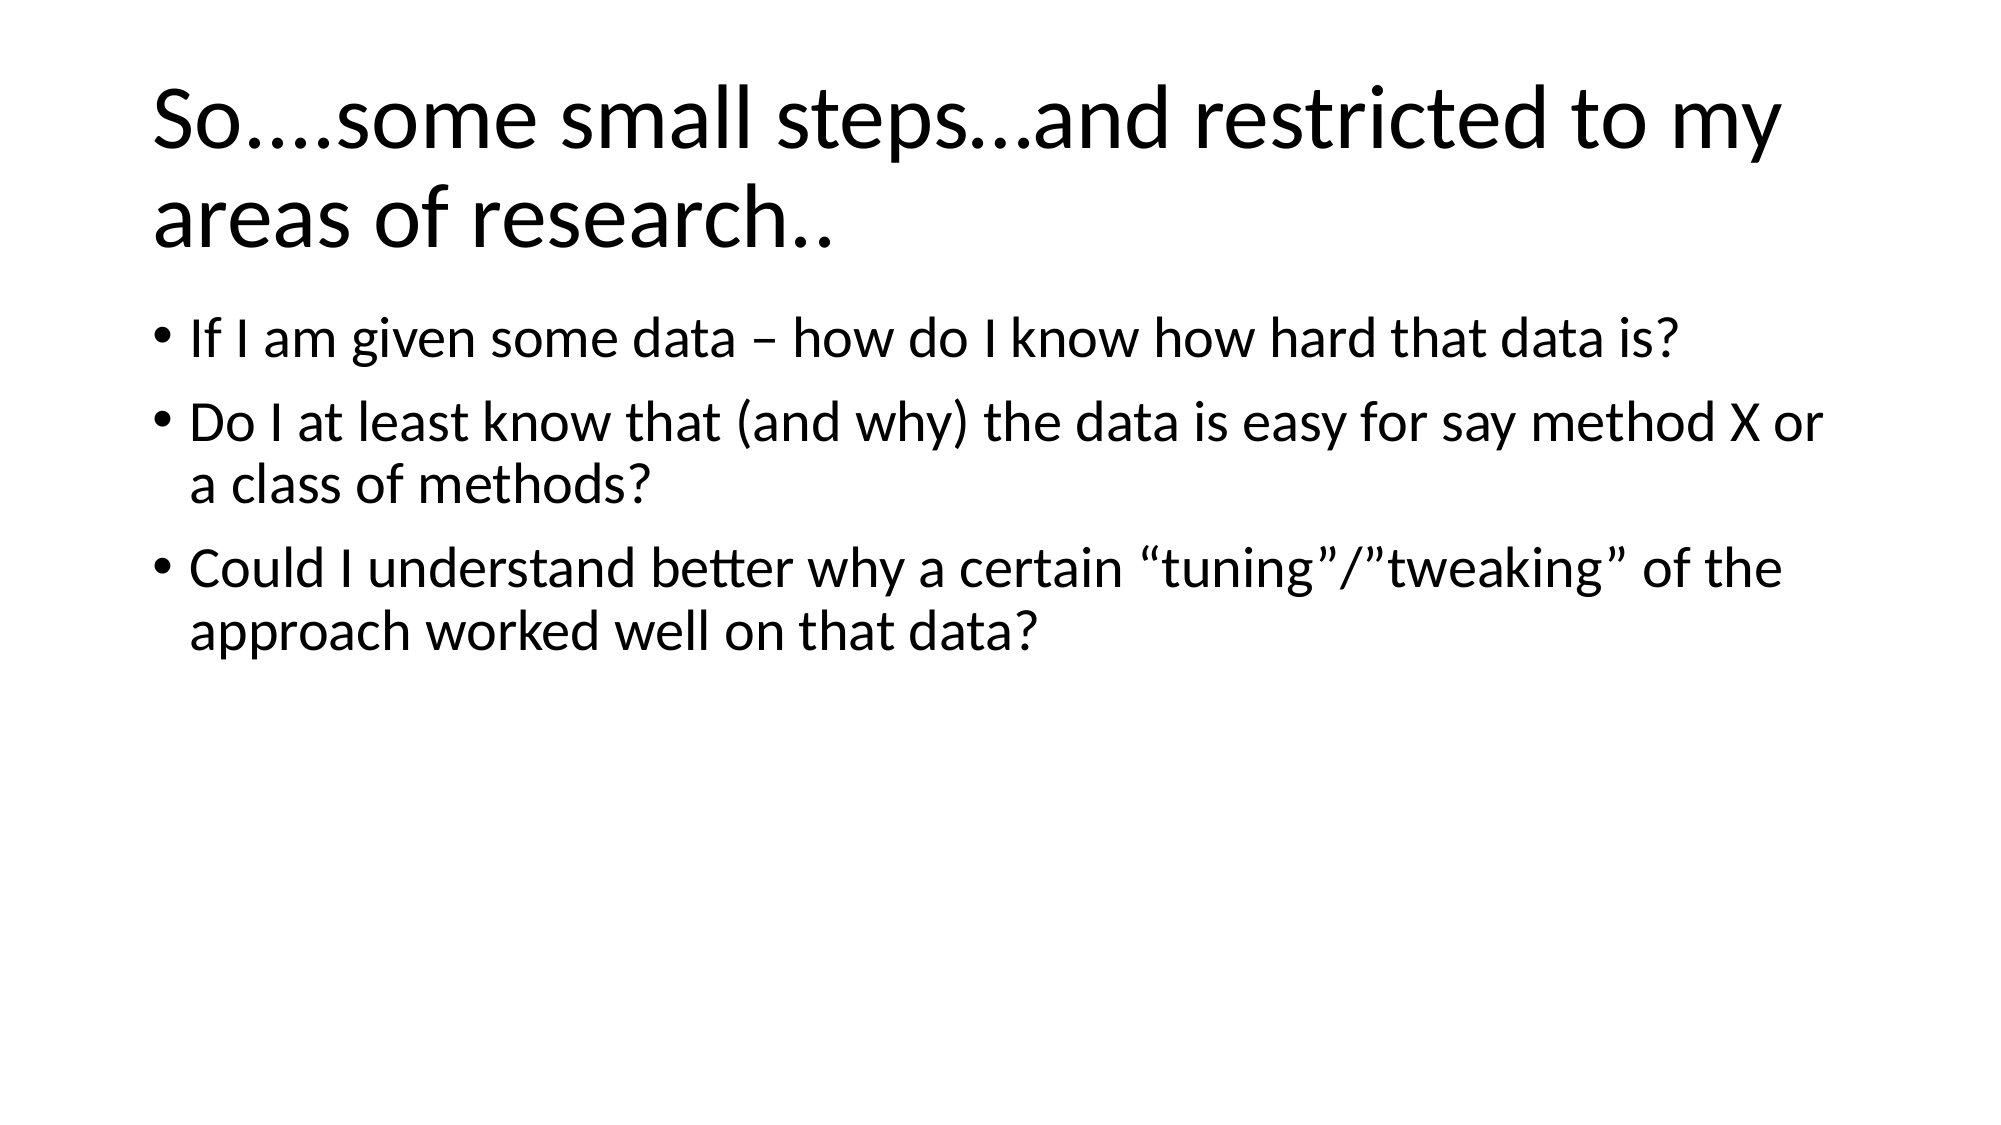

# So....some small steps…and restricted to my areas of research..
If I am given some data – how do I know how hard that data is?
Do I at least know that (and why) the data is easy for say method X or a class of methods?
Could I understand better why a certain “tuning”/”tweaking” of the approach worked well on that data?